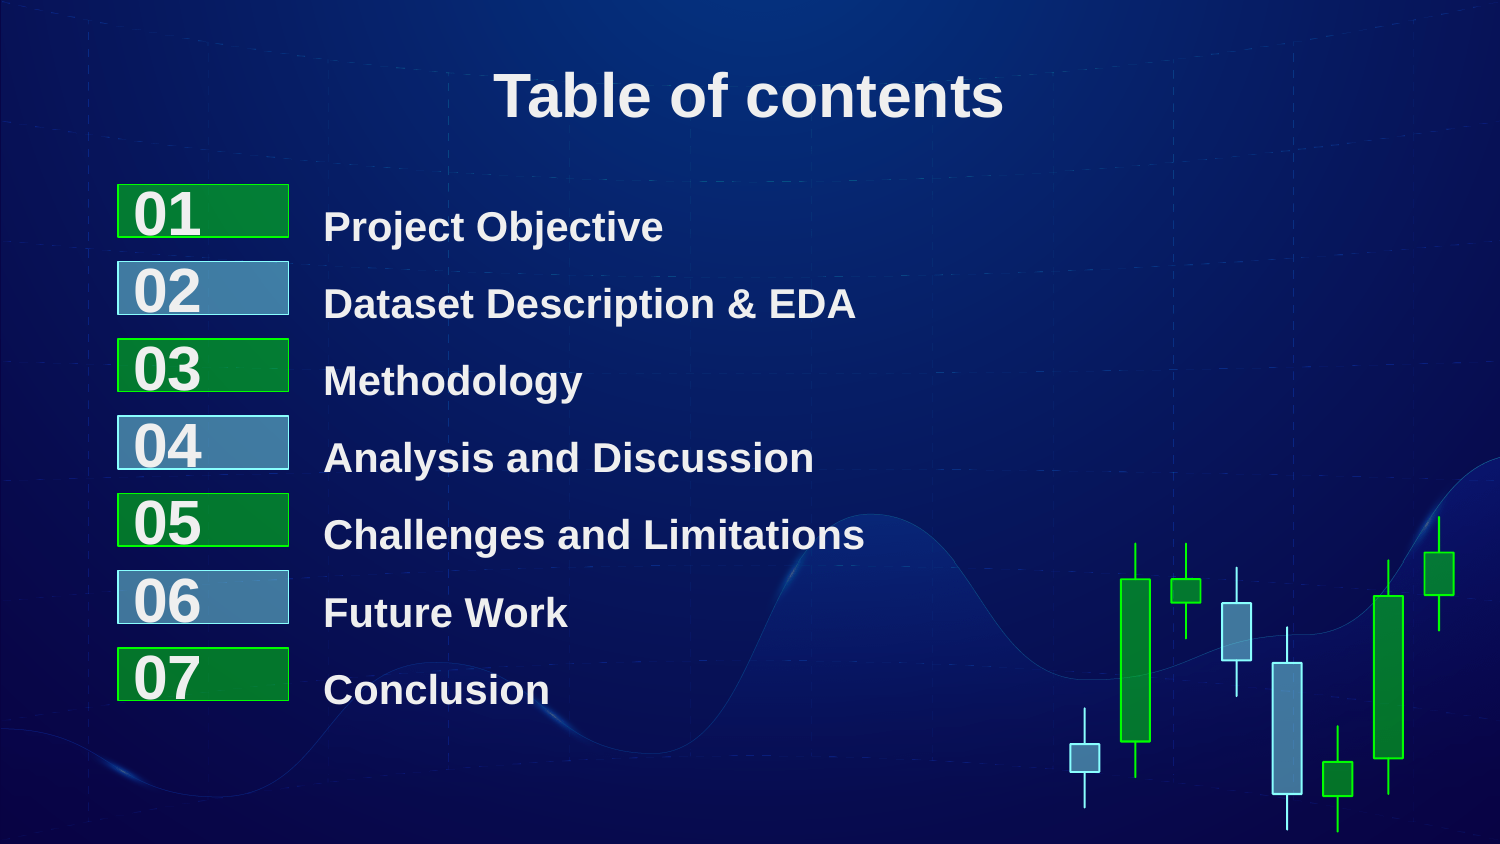

# Table of contents
01
Project Objective
02
Dataset Description & EDA
03
Methodology
Analysis and Discussion
04
Challenges and Limitations
05

06
Future Work
Conclusion
07